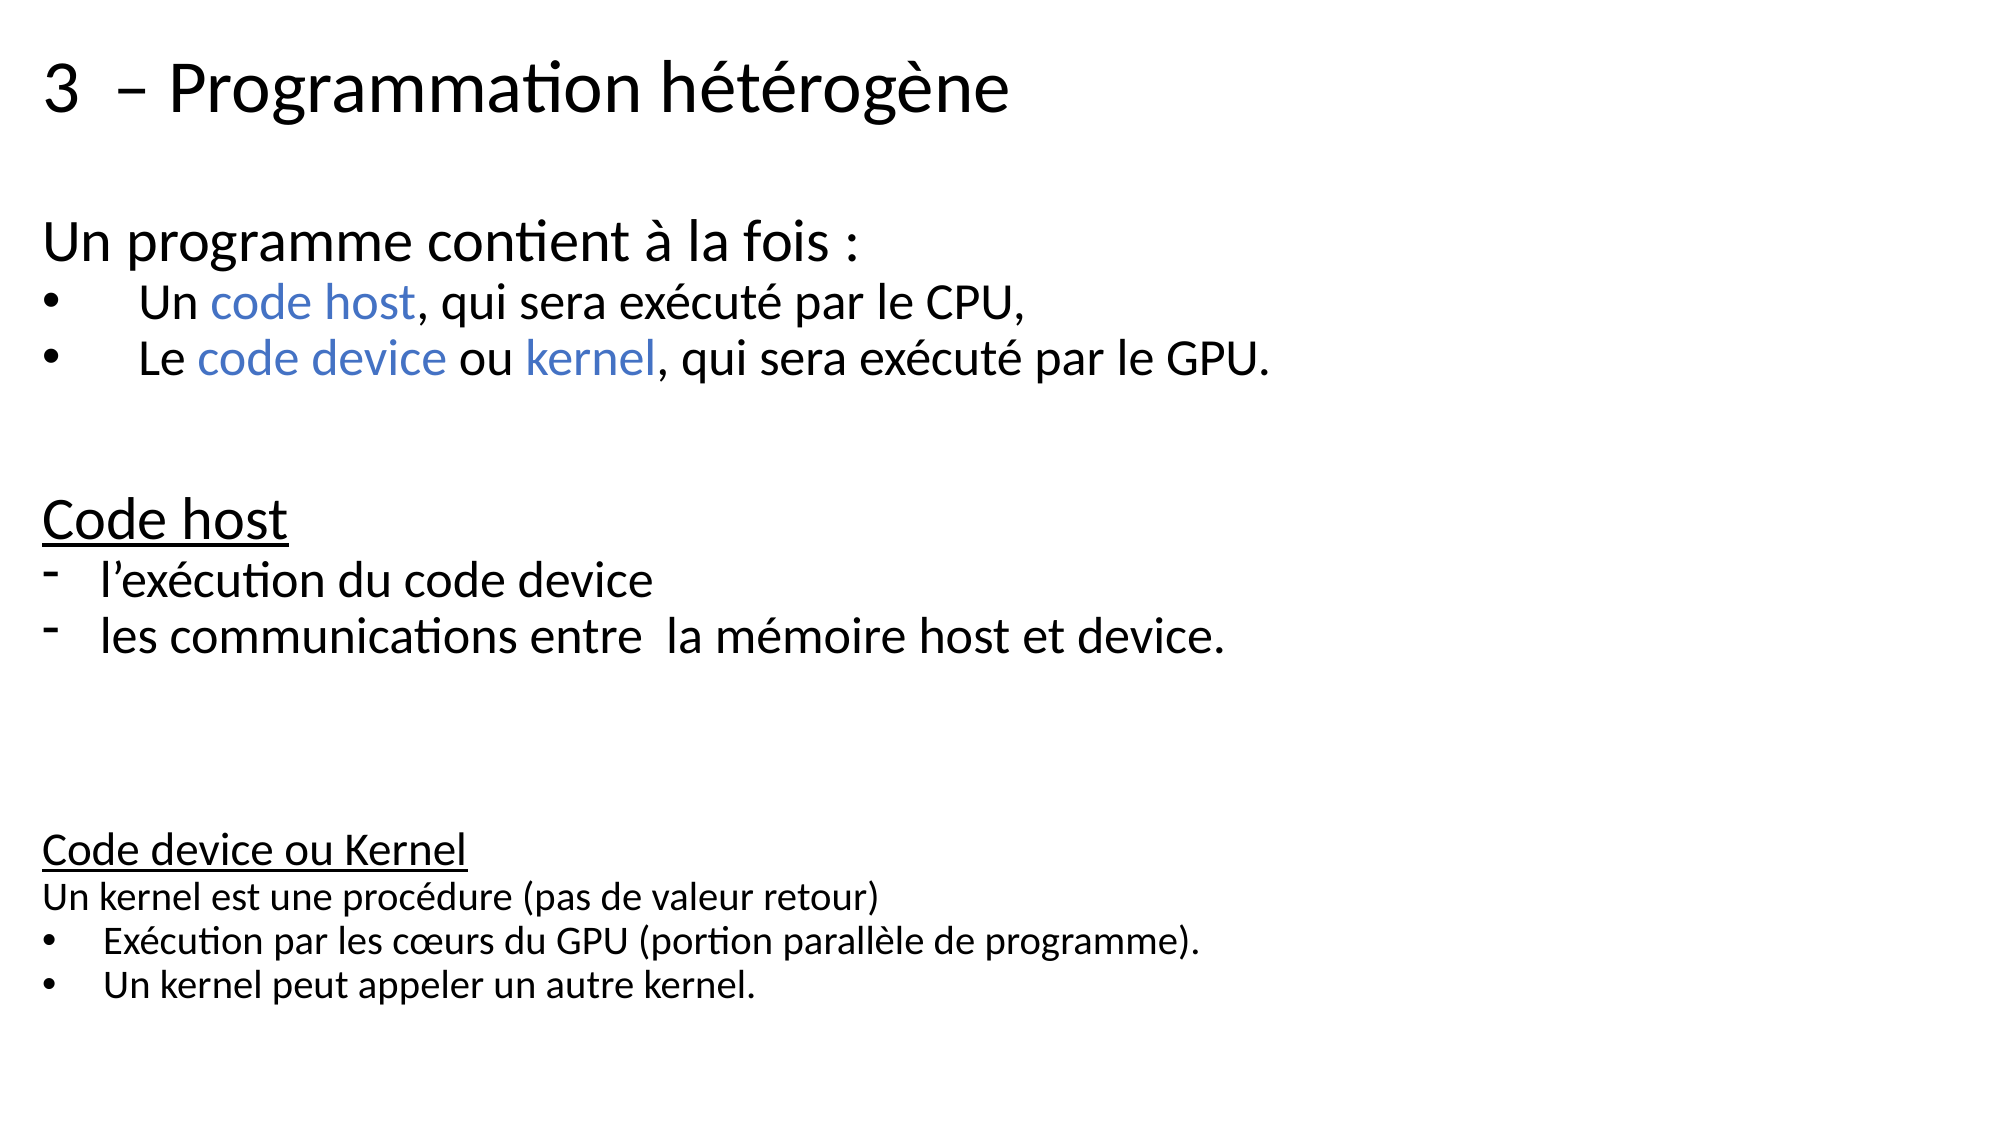

# 3  – Programmation hétérogène
Un programme contient à la fois :
Un code host, qui sera exécuté par le CPU,
Le code device ou kernel, qui sera exécuté par le GPU.
Code host
l’exécution du code device
les communications entre  la mémoire host et device.
Code device ou Kernel
Un kernel est une procédure (pas de valeur retour)
Exécution par les cœurs du GPU (portion parallèle de programme).
Un kernel peut appeler un autre kernel.